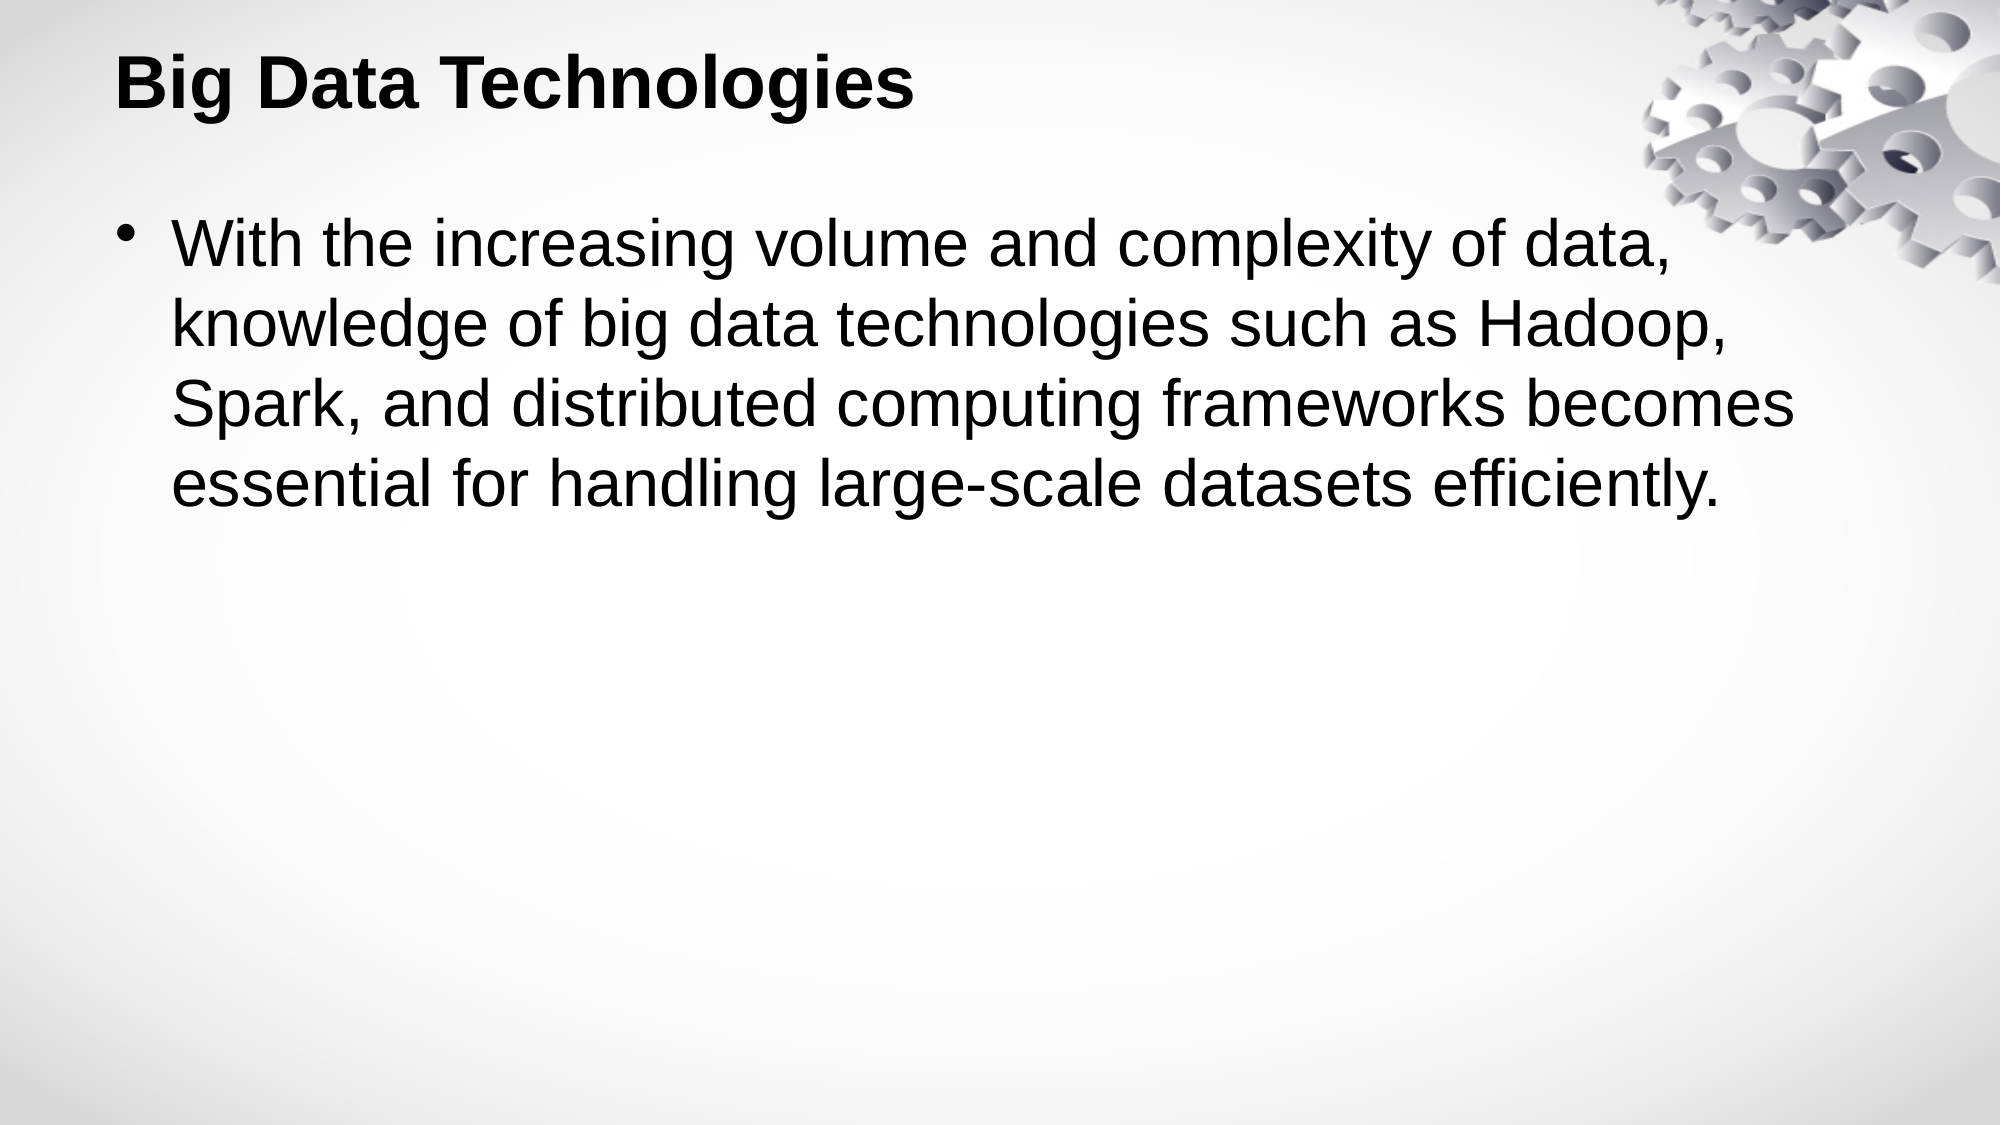

# Big Data Technologies
With the increasing volume and complexity of data, knowledge of big data technologies such as Hadoop, Spark, and distributed computing frameworks becomes essential for handling large-scale datasets efficiently.